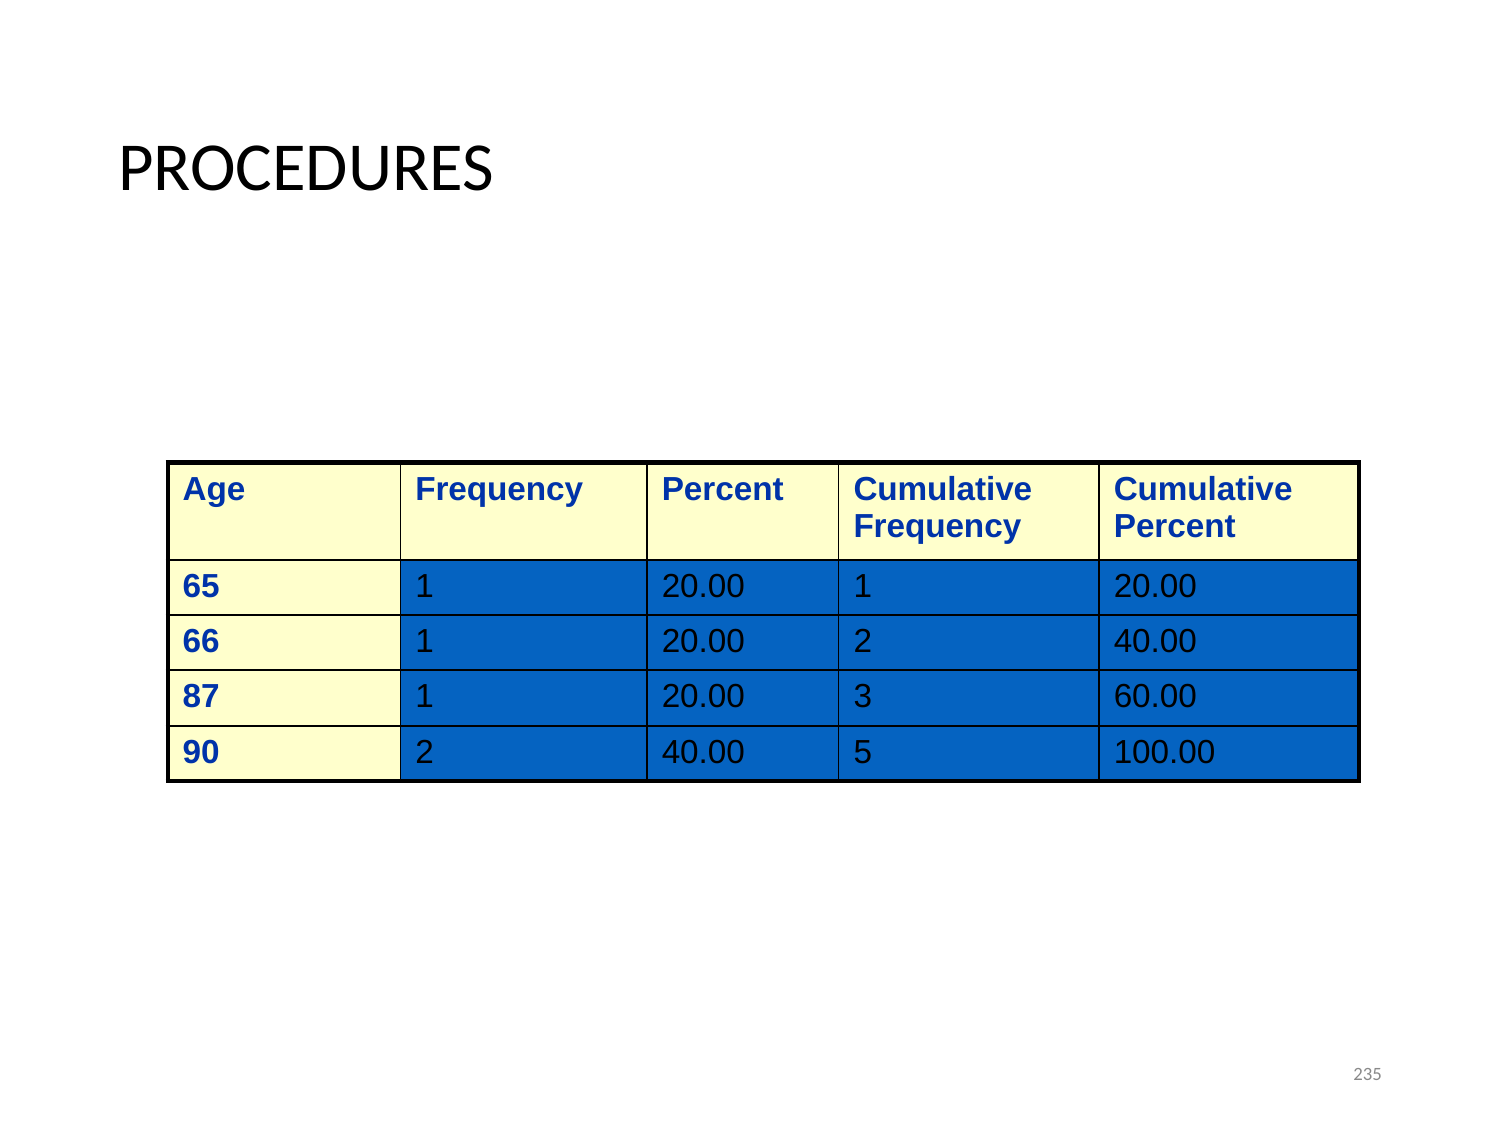

# PROCEDURES
| Age | Frequency | Percent | Cumulative Frequency | Cumulative Percent |
| --- | --- | --- | --- | --- |
| 65 | 1 | 20.00 | 1 | 20.00 |
| 66 | 1 | 20.00 | 2 | 40.00 |
| 87 | 1 | 20.00 | 3 | 60.00 |
| 90 | 2 | 40.00 | 5 | 100.00 |
235